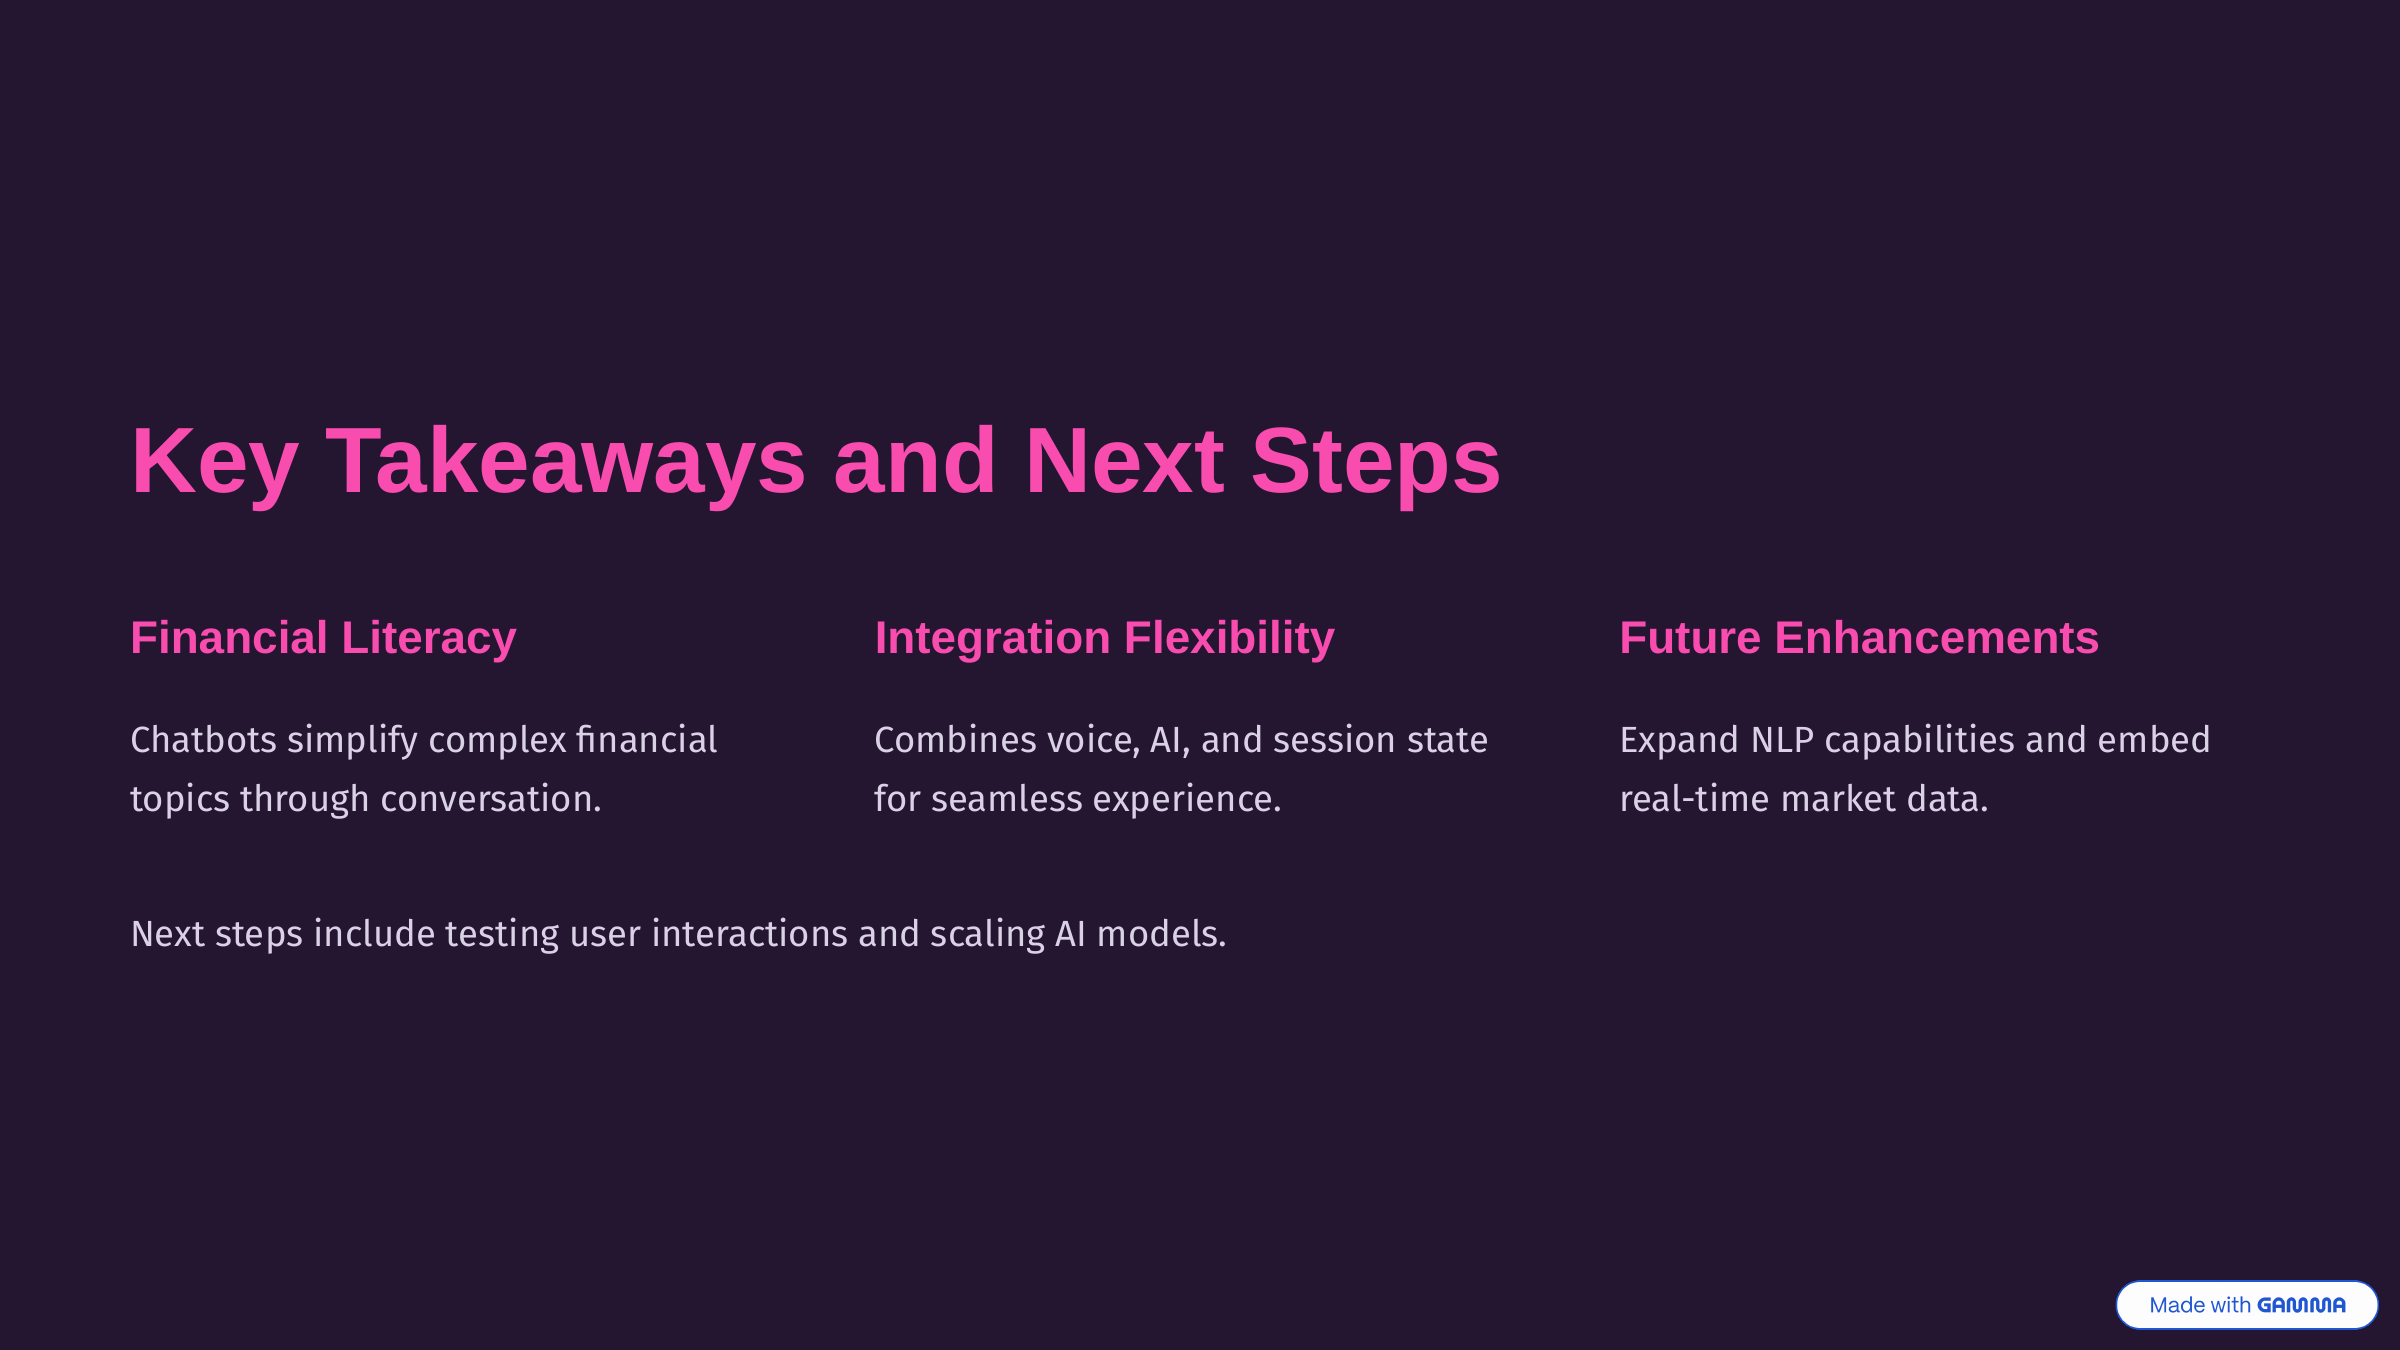

Key Takeaways and Next Steps
Financial Literacy
Integration Flexibility
Future Enhancements
Chatbots simplify complex financial topics through conversation.
Combines voice, AI, and session state for seamless experience.
Expand NLP capabilities and embed real-time market data.
Next steps include testing user interactions and scaling AI models.